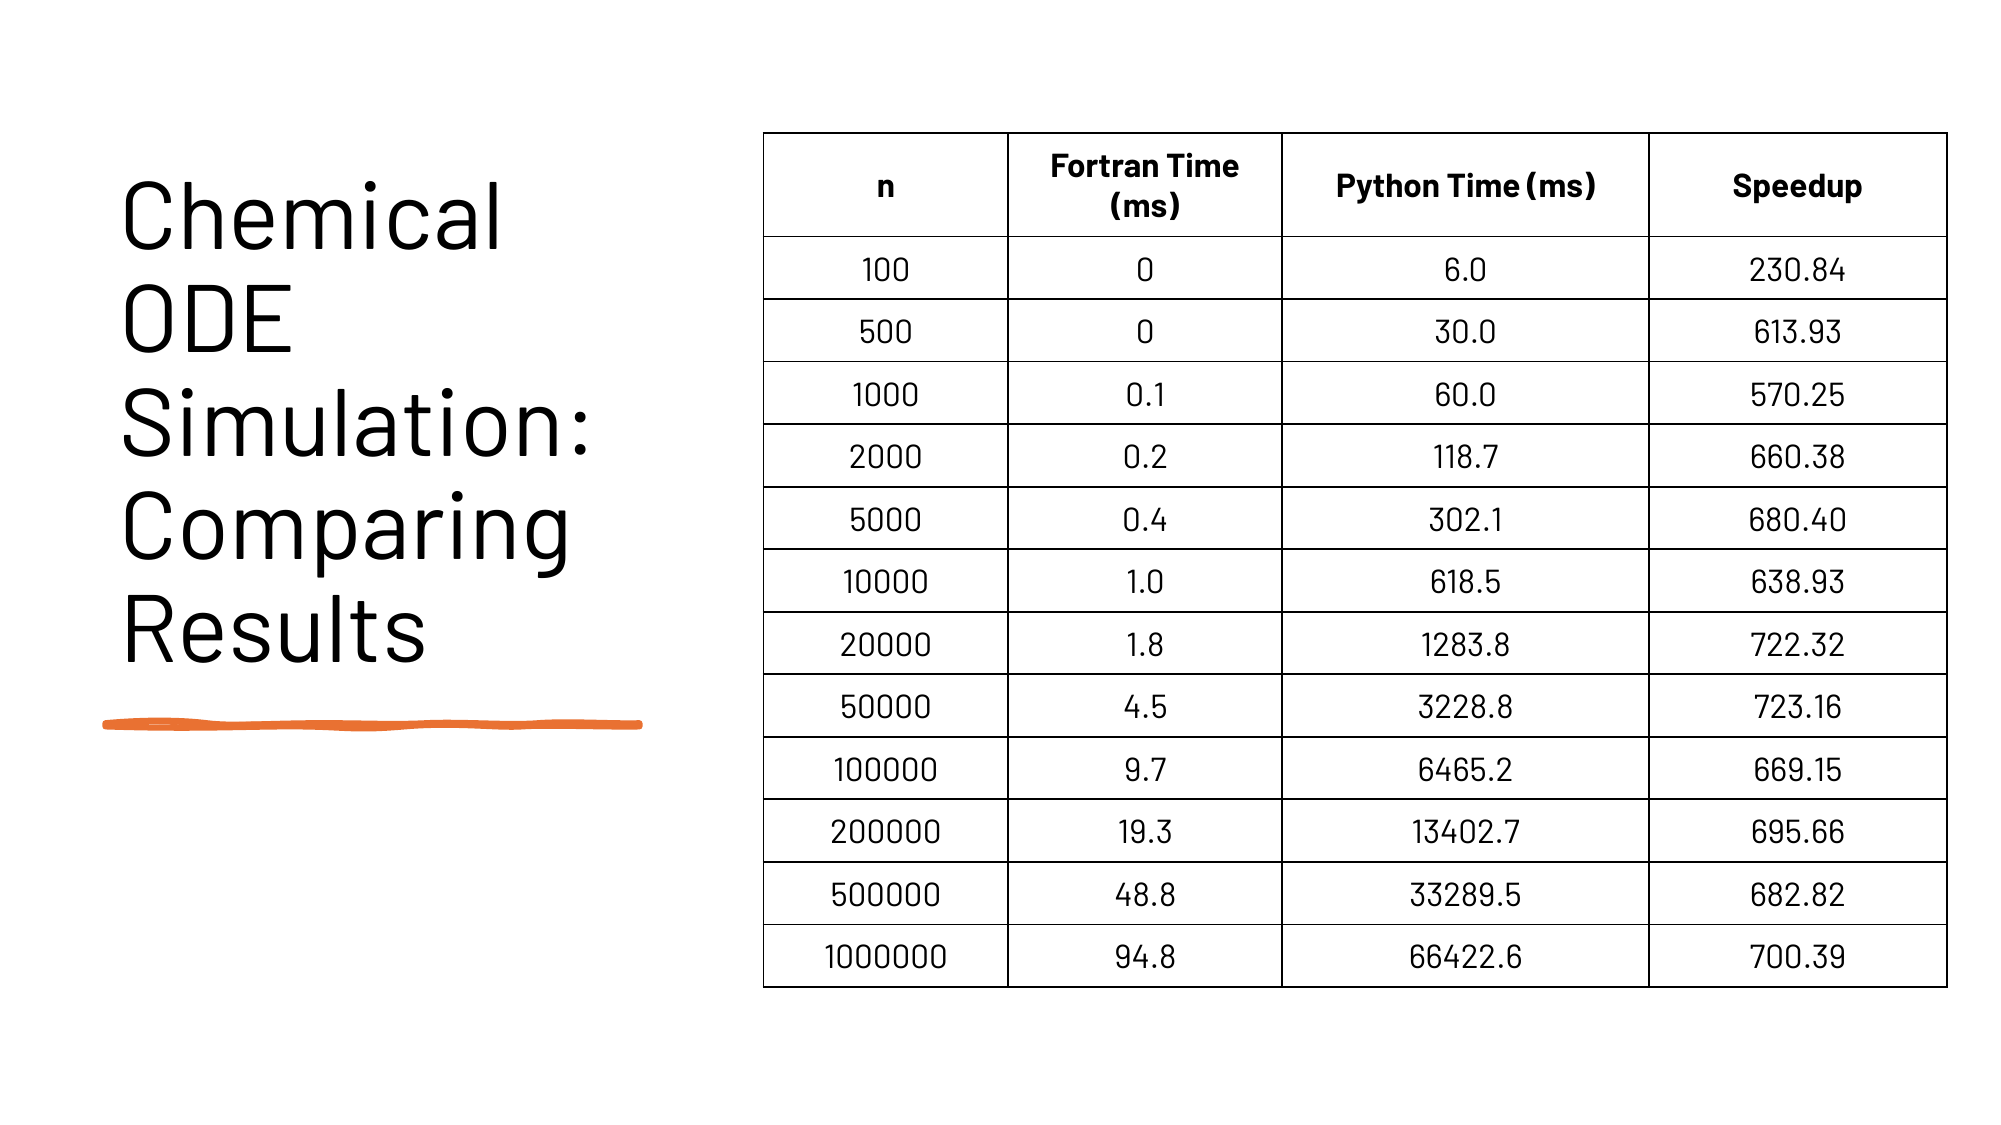

# Chemical ODE Simulation: Comparing Results
| n | Fortran Time (ms) | Python Time (ms) | Speedup |
| --- | --- | --- | --- |
| 100 | 0 | 6.0 | 230.84 |
| 500 | 0 | 30.0 | 613.93 |
| 1000 | 0.1 | 60.0 | 570.25 |
| 2000 | 0.2 | 118.7 | 660.38 |
| 5000 | 0.4 | 302.1 | 680.40 |
| 10000 | 1.0 | 618.5 | 638.93 |
| 20000 | 1.8 | 1283.8 | 722.32 |
| 50000 | 4.5 | 3228.8 | 723.16 |
| 100000 | 9.7 | 6465.2 | 669.15 |
| 200000 | 19.3 | 13402.7 | 695.66 |
| 500000 | 48.8 | 33289.5 | 682.82 |
| 1000000 | 94.8 | 66422.6 | 700.39 |

24